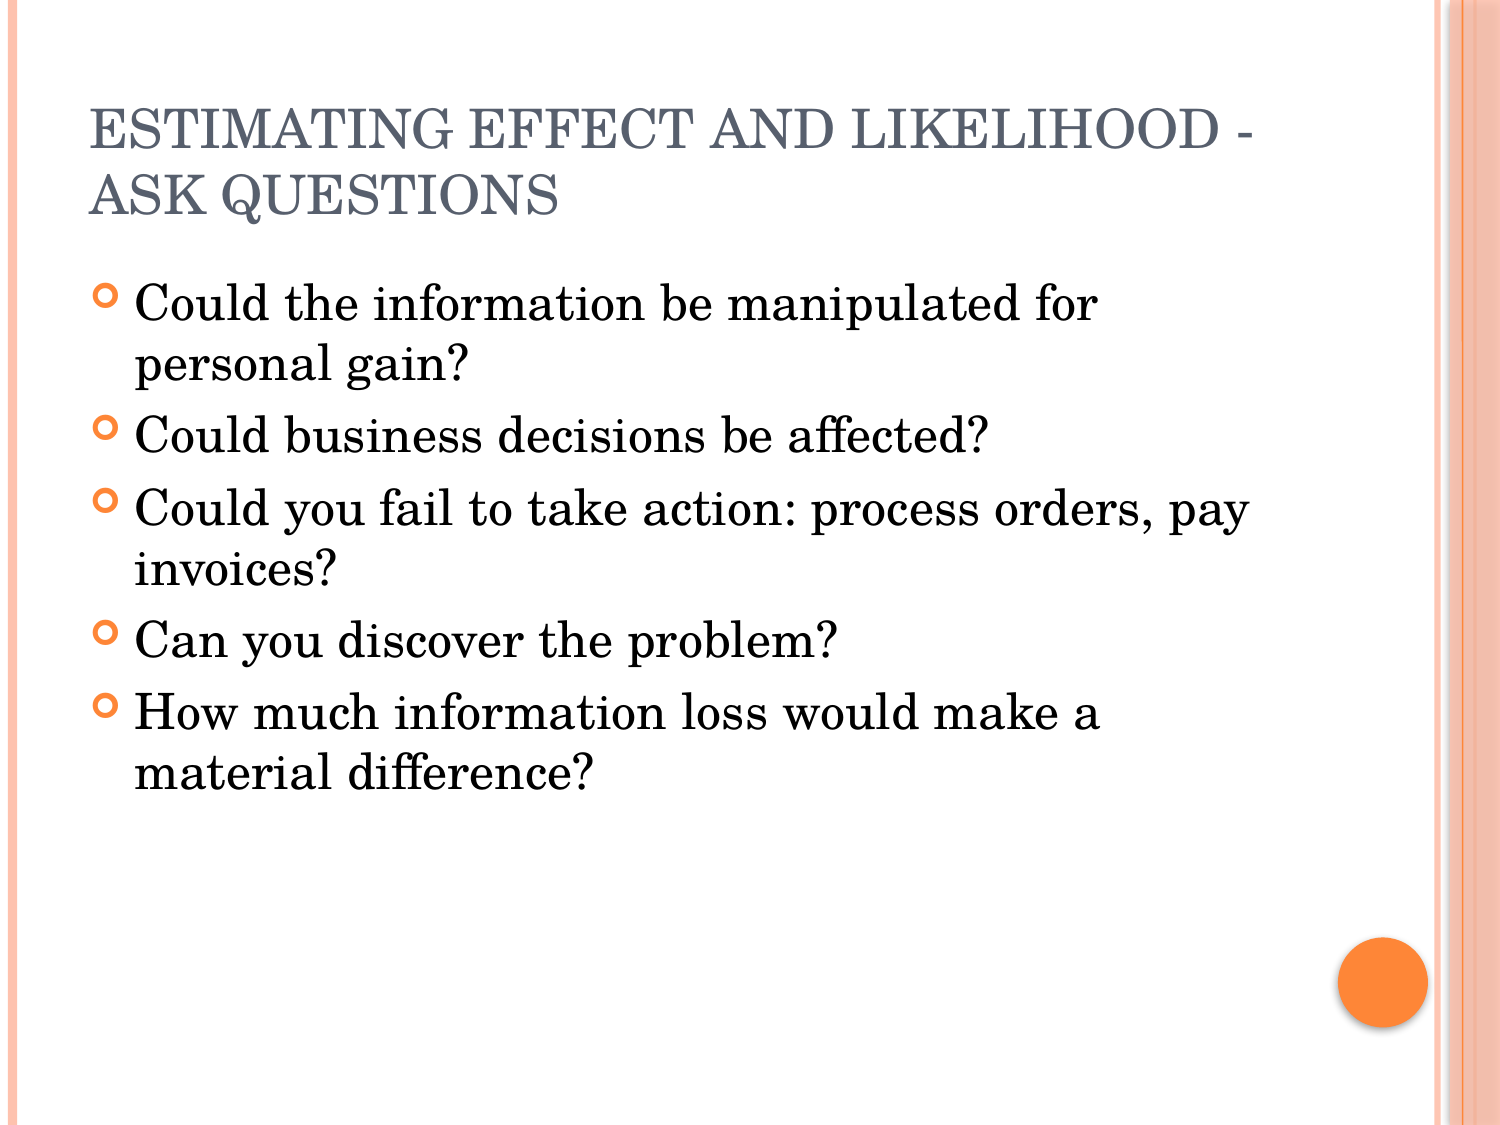

# Estimating Effect And Likelihood - Ask Questions
Could the information be manipulated for personal gain?
Could business decisions be affected?
Could you fail to take action: process orders, pay invoices?
Can you discover the problem?
How much information loss would make a material difference?